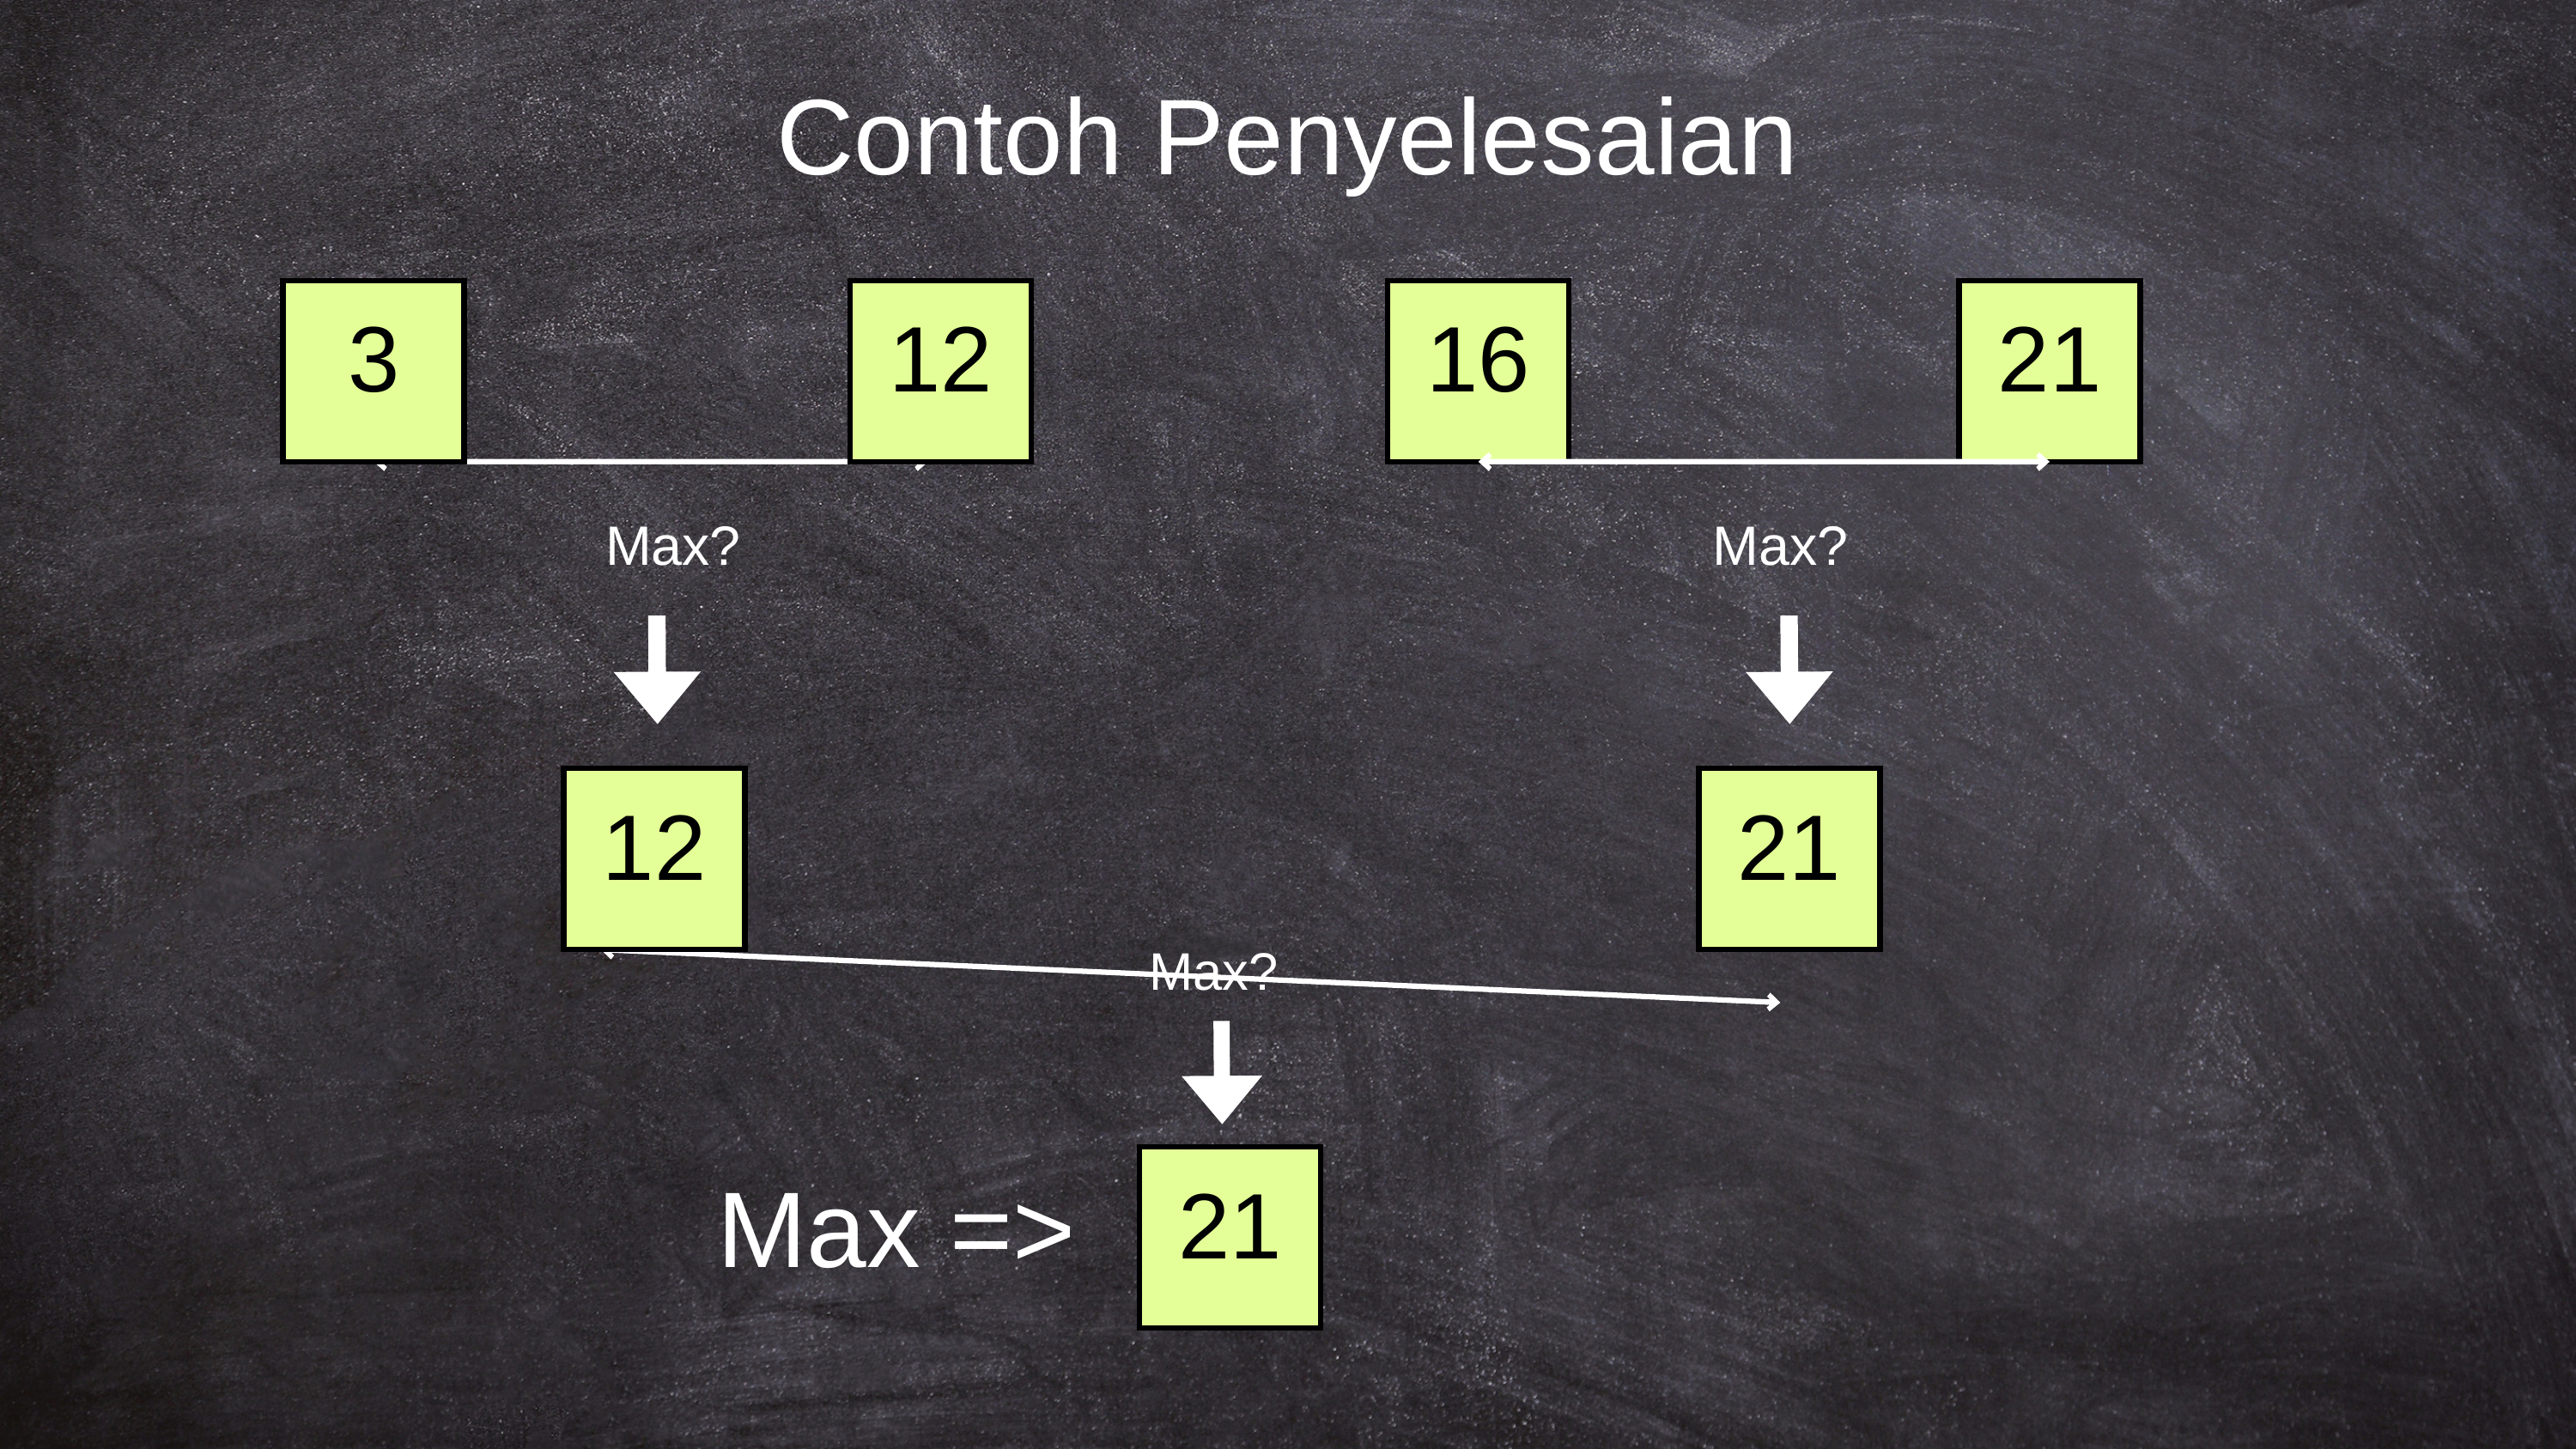

Contoh Penyelesaian

3

12

16

21

Max?
Max?

12

21
Max?

21
Max =>